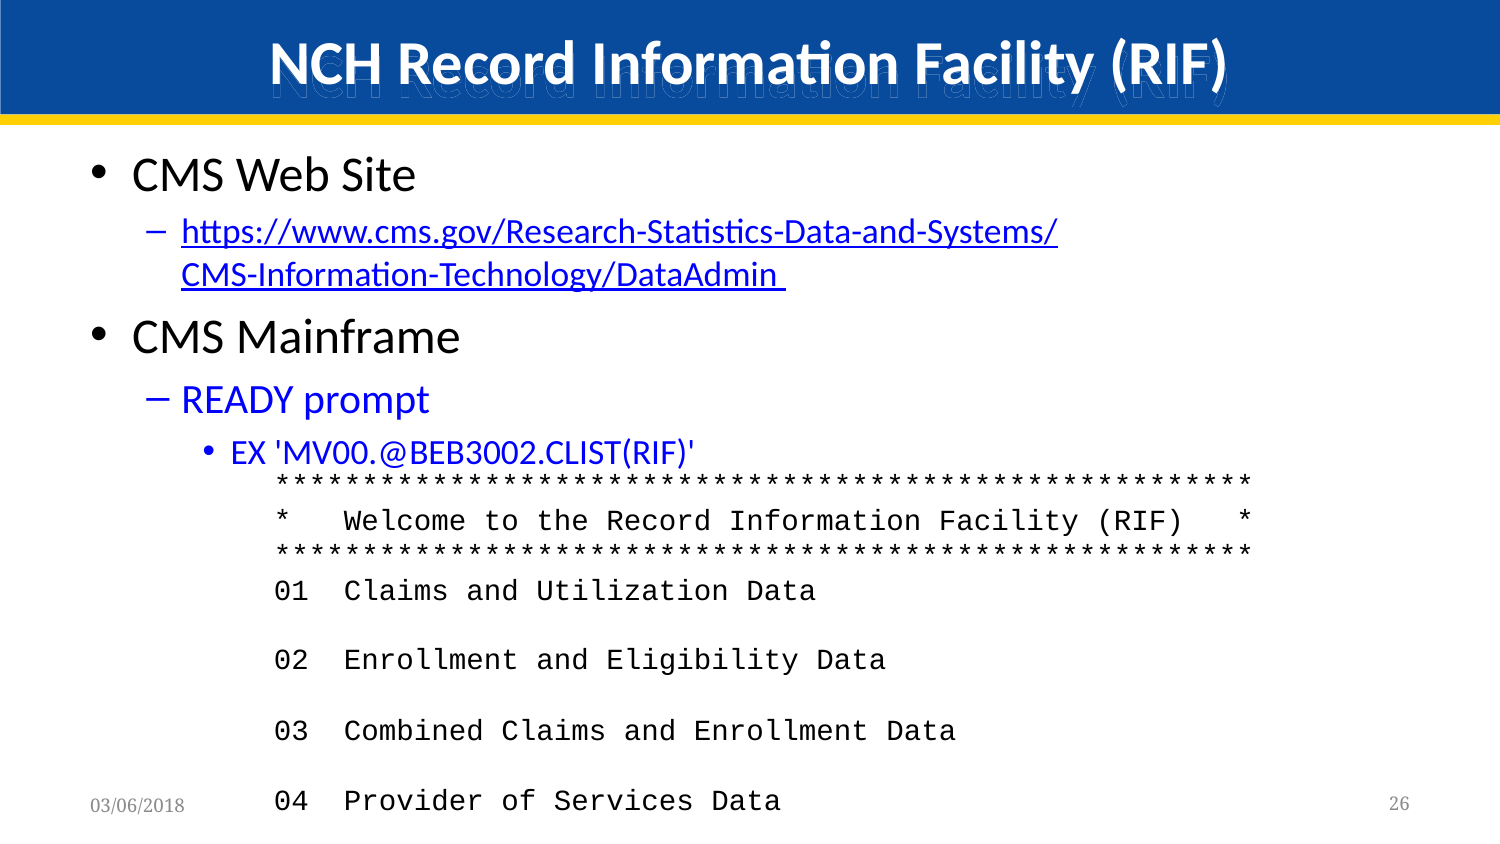

# NCH Record Information Facility (RIF)
CMS Web Site
https://www.cms.gov/Research-Statistics-Data-and-Systems/
CMS-Information-Technology/DataAdmin
CMS Mainframe
READY prompt
EX 'MV00.@BEB3002.CLIST(RIF)'
********************************************************
*   Welcome to the Record Information Facility (RIF)   *
********************************************************
01  Claims and Utilization Data
02  Enrollment and Eligibility Data
03  Combined Claims and Enrollment Data
04  Provider of Services Data
05  Medicaid Data
06  Reference/Resource Data

26